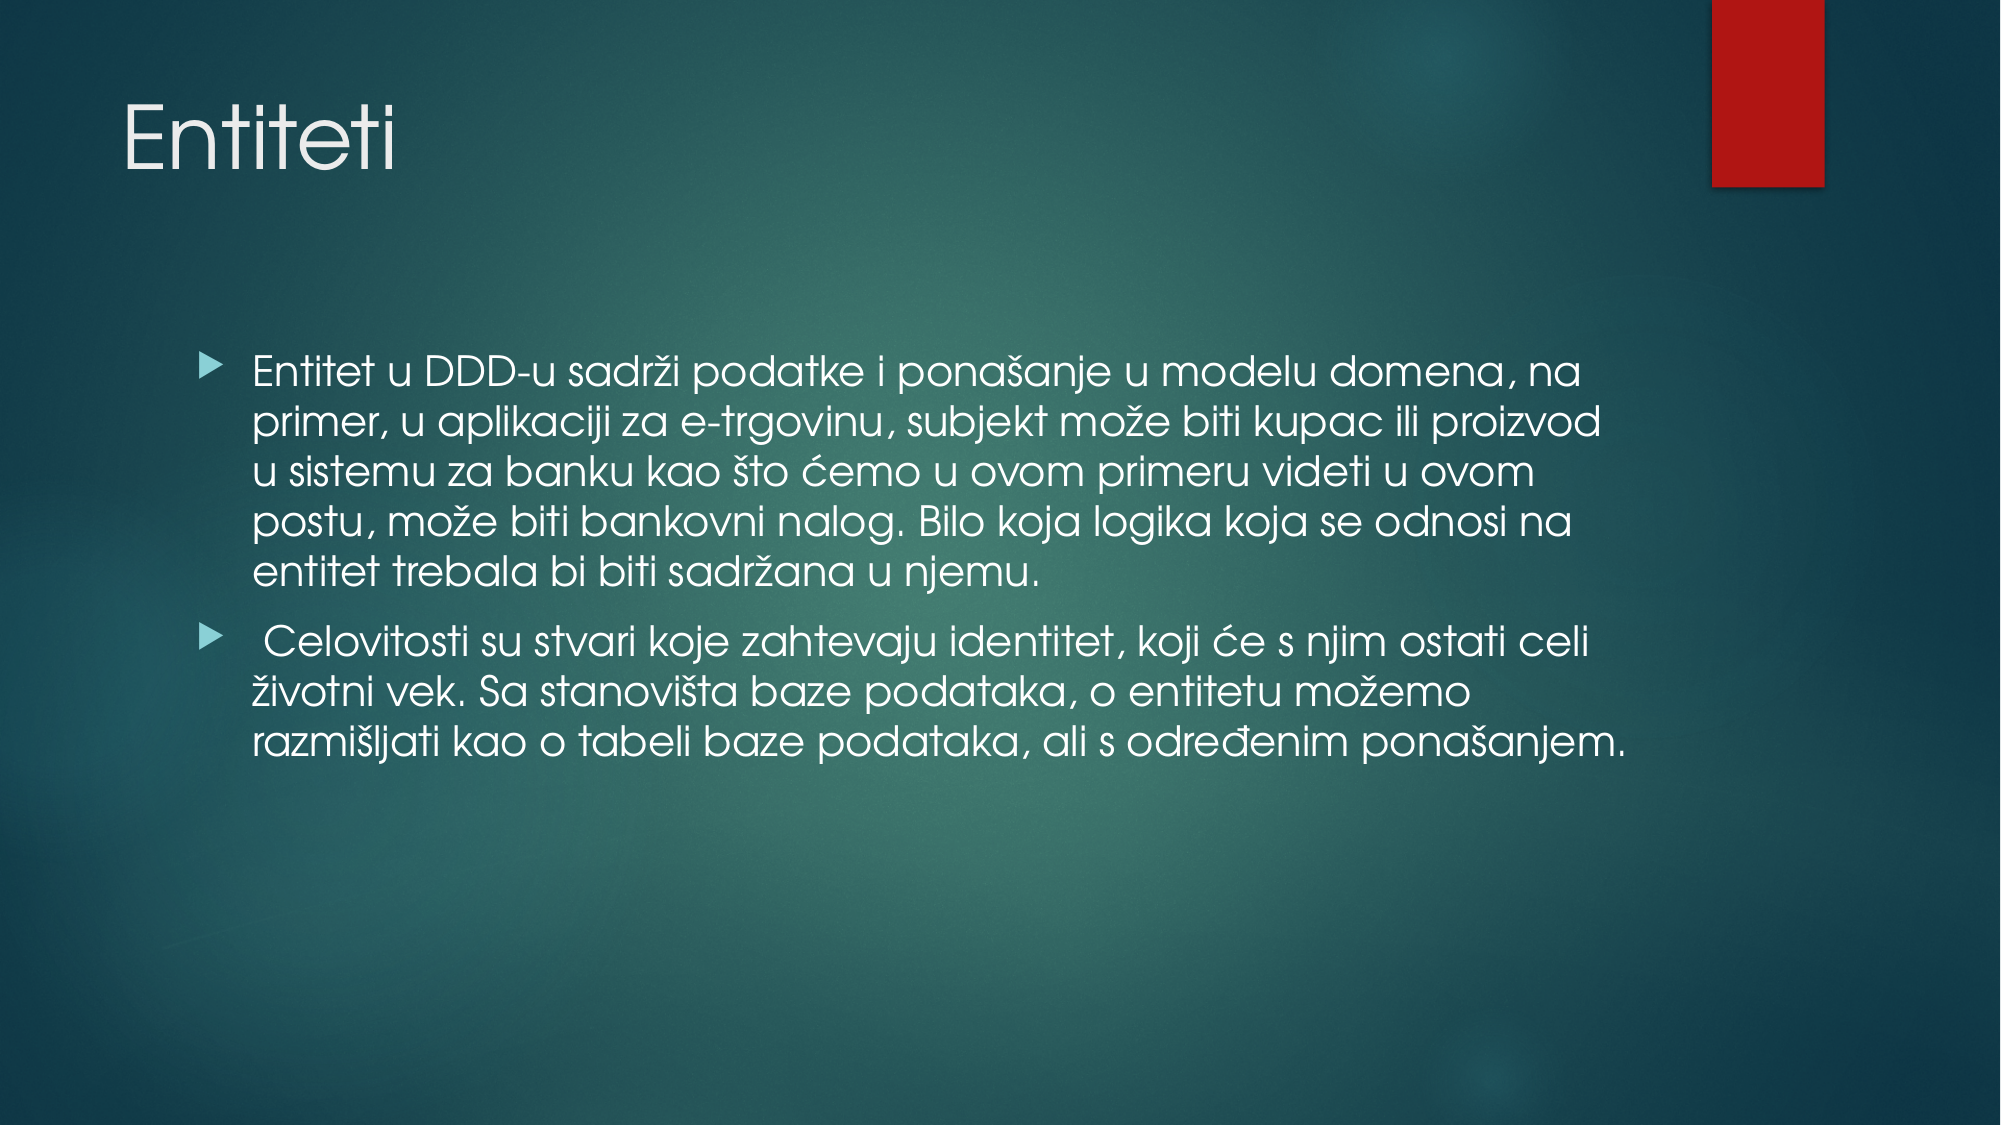

# Entiteti
Entitet u DDD-u sadrži podatke i ponašanje u modelu domena, na primer, u aplikaciji za e-trgovinu, subjekt može biti kupac ili proizvod u sistemu za banku kao što ćemo u ovom primeru videti u ovom postu, može biti bankovni nalog. Bilo koja logika koja se odnosi na entitet trebala bi biti sadržana u njemu.
 Celovitosti su stvari koje zahtevaju identitet, koji će s njim ostati celi životni vek. Sa stanovišta baze podataka, o entitetu možemo razmišljati kao o tabeli baze podataka, ali s određenim ponašanjem.